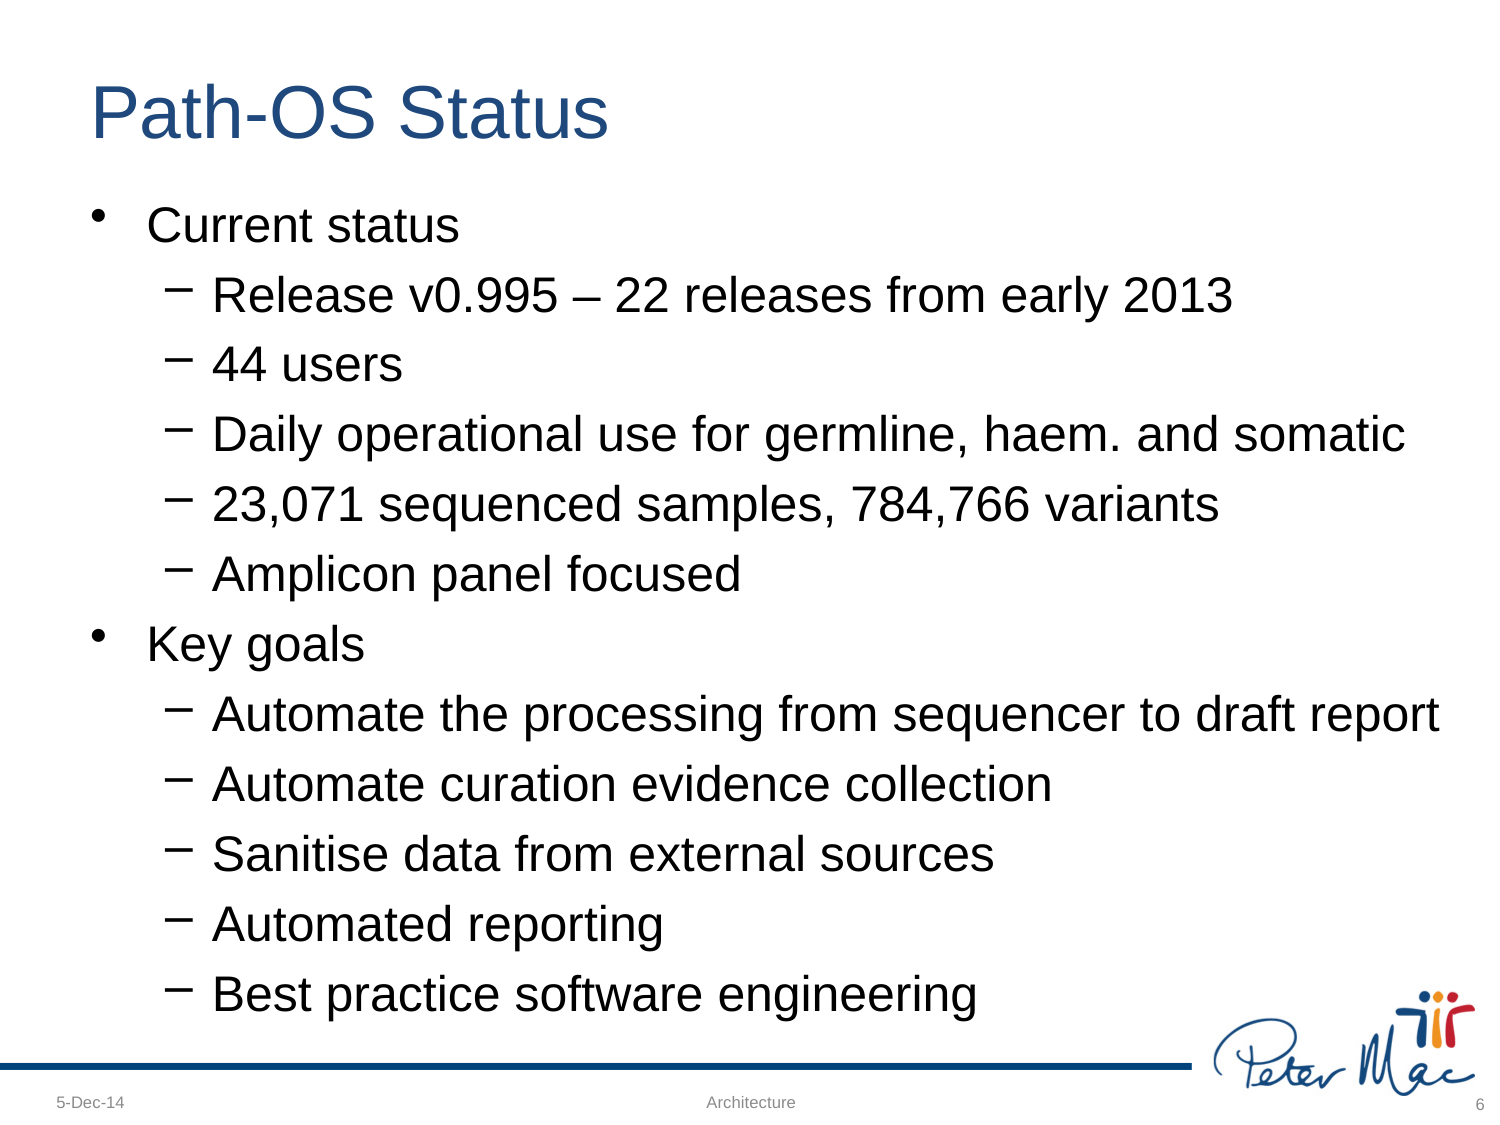

# Path-OS Status
Current status
Release v0.995 – 22 releases from early 2013
44 users
Daily operational use for germline, haem. and somatic
23,071 sequenced samples, 784,766 variants
Amplicon panel focused
Key goals
Automate the processing from sequencer to draft report
Automate curation evidence collection
Sanitise data from external sources
Automated reporting
Best practice software engineering
5-Dec-14
Architecture
6